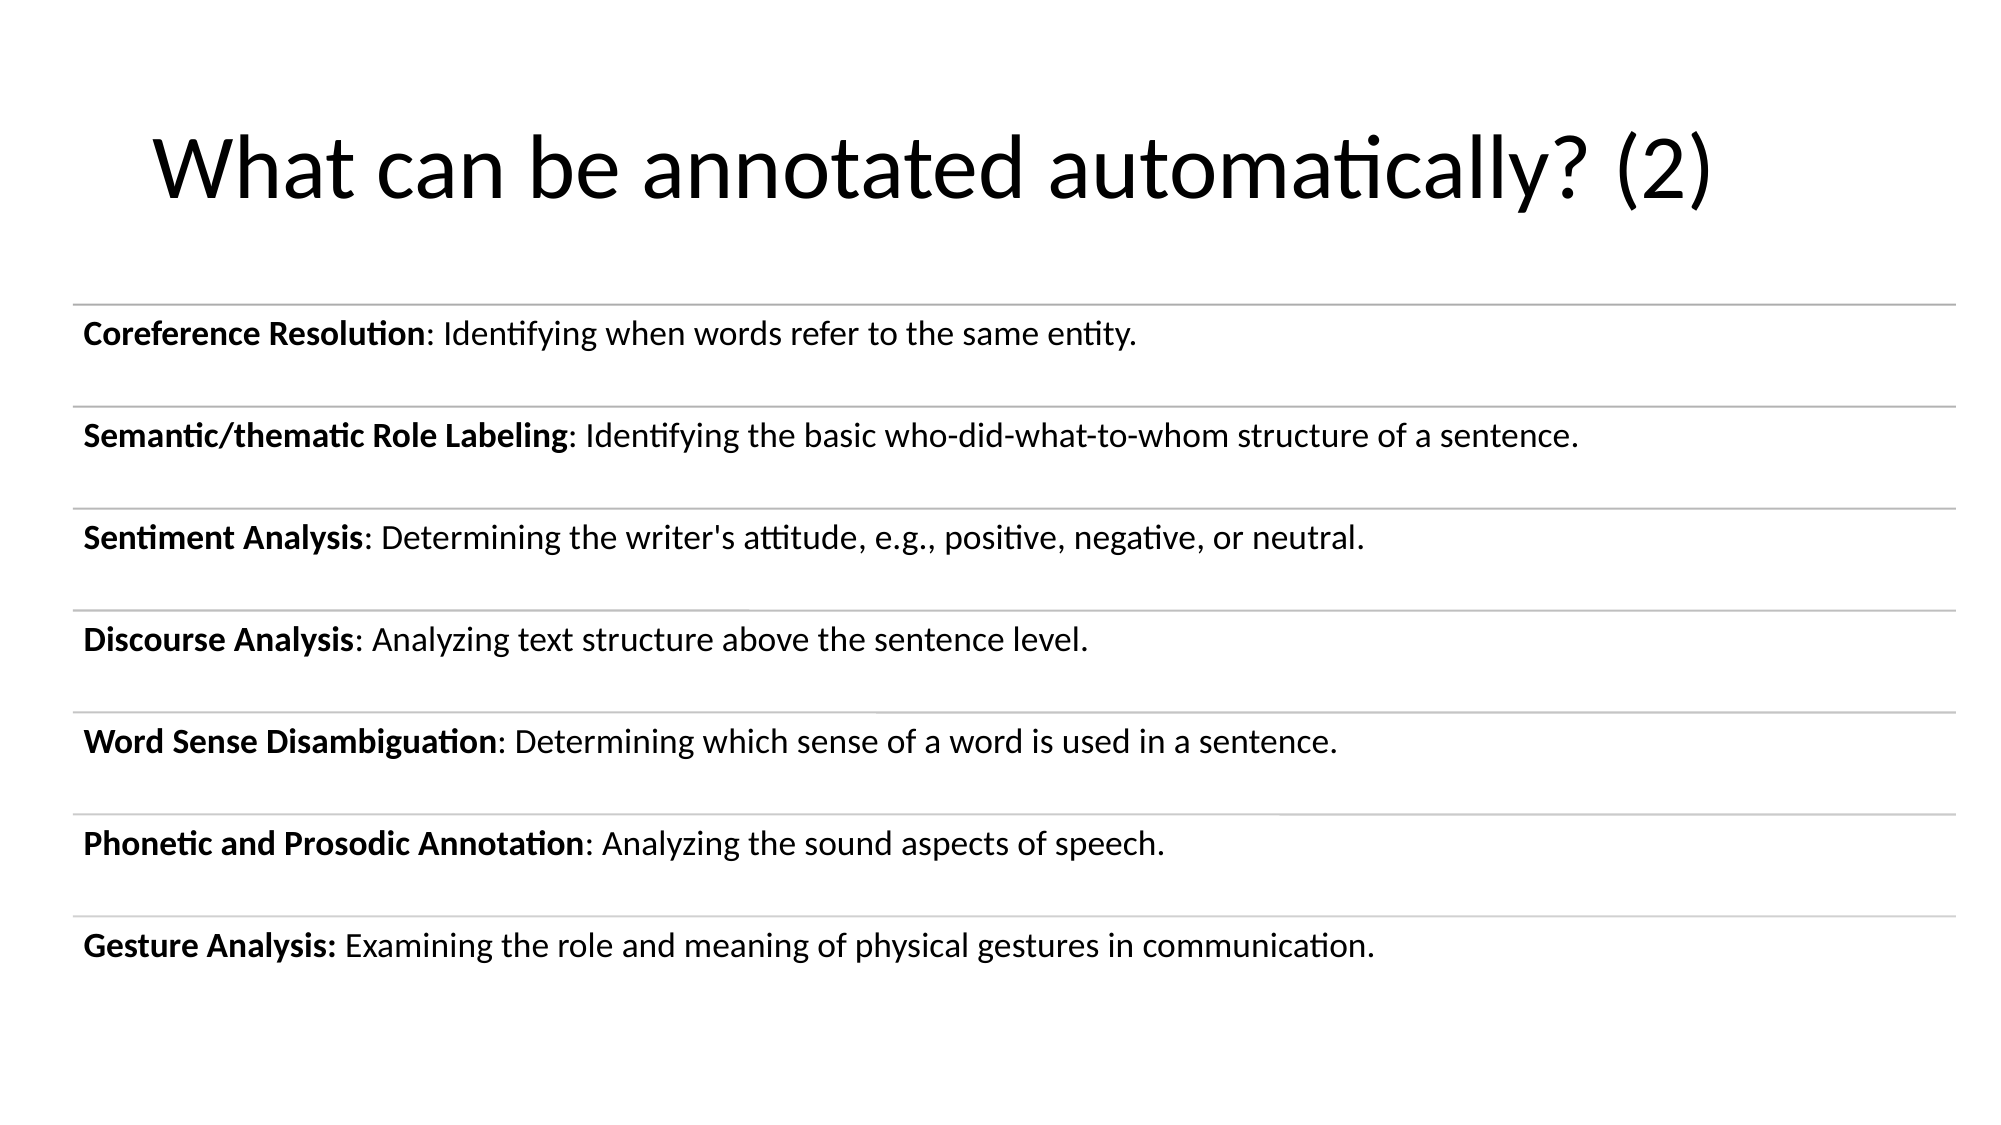

# What can be annotated automatically? (2)
Coreference Resolution: Identifying when words refer to the same entity.
Semantic/thematic Role Labeling: Identifying the basic who-did-what-to-whom structure of a sentence.
Sentiment Analysis: Determining the writer's attitude, e.g., positive, negative, or neutral.
Discourse Analysis: Analyzing text structure above the sentence level.
Word Sense Disambiguation: Determining which sense of a word is used in a sentence.
Phonetic and Prosodic Annotation: Analyzing the sound aspects of speech.
Gesture Analysis: Examining the role and meaning of physical gestures in communication.